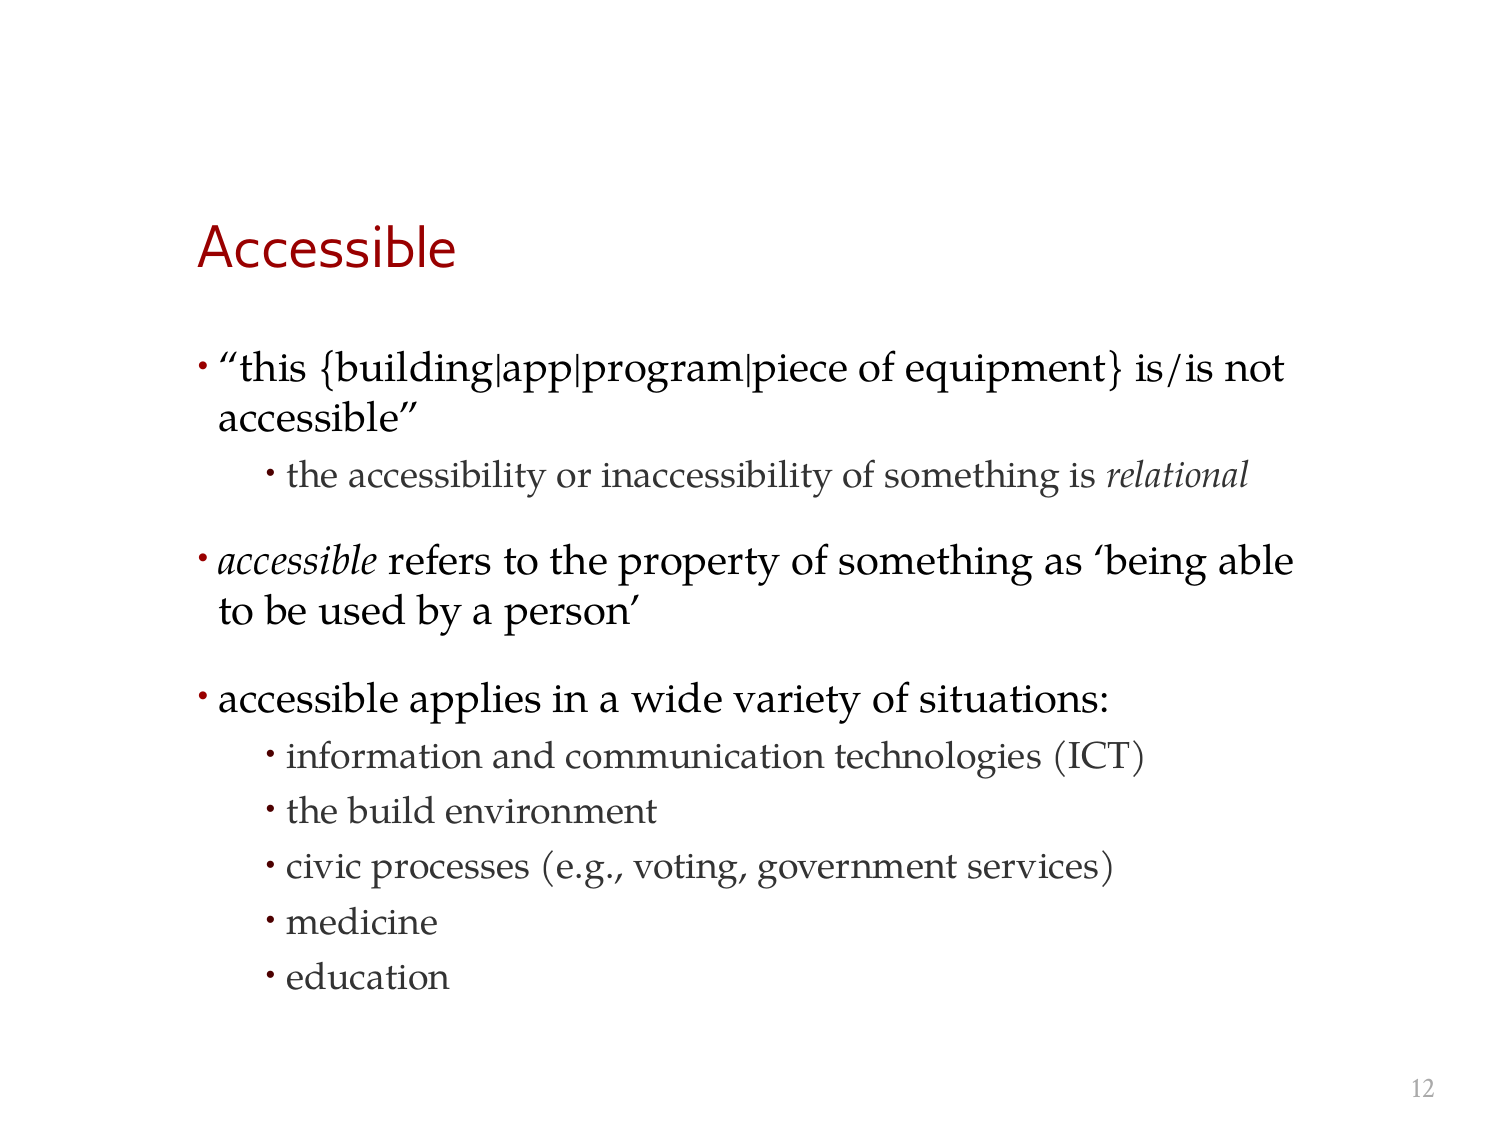

# Accessible
“this {building|app|program|piece of equipment} is/is not accessible”
the accessibility or inaccessibility of something is relational
accessible refers to the property of something as ‘being able to be used by a person’
accessible applies in a wide variety of situations:
information and communication technologies (ICT)
the build environment
civic processes (e.g., voting, government services)
medicine
education
12